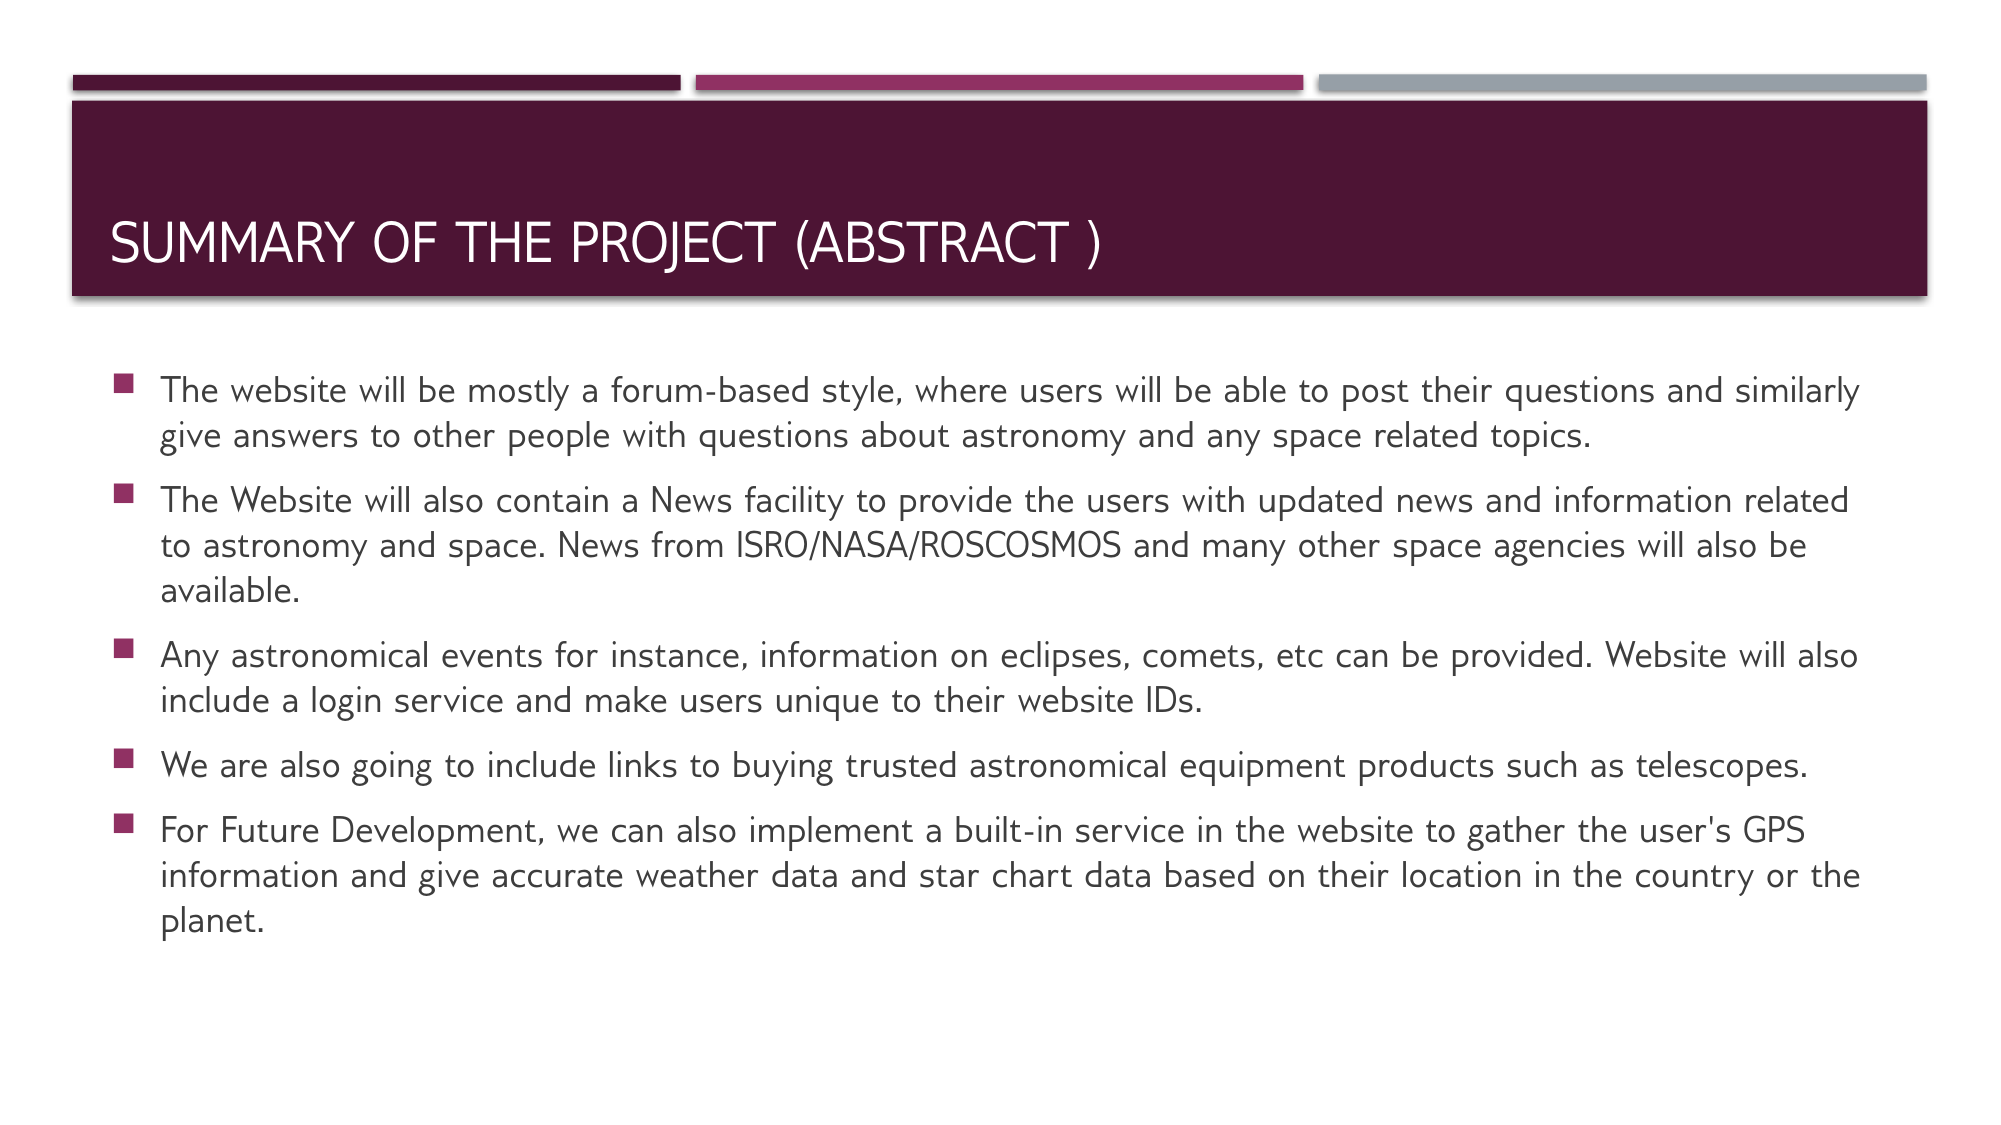

# Summary of the project (abstract )
The website will be mostly a forum-based style, where users will be able to post their questions and similarly give answers to other people with questions about astronomy and any space related topics.
The Website will also contain a News facility to provide the users with updated news and information related to astronomy and space. News from ISRO/NASA/ROSCOSMOS and many other space agencies will also be available.
Any astronomical events for instance, information on eclipses, comets, etc can be provided. Website will also include a login service and make users unique to their website IDs.
We are also going to include links to buying trusted astronomical equipment products such as telescopes.
For Future Development, we can also implement a built-in service in the website to gather the user's GPS information and give accurate weather data and star chart data based on their location in the country or the planet.